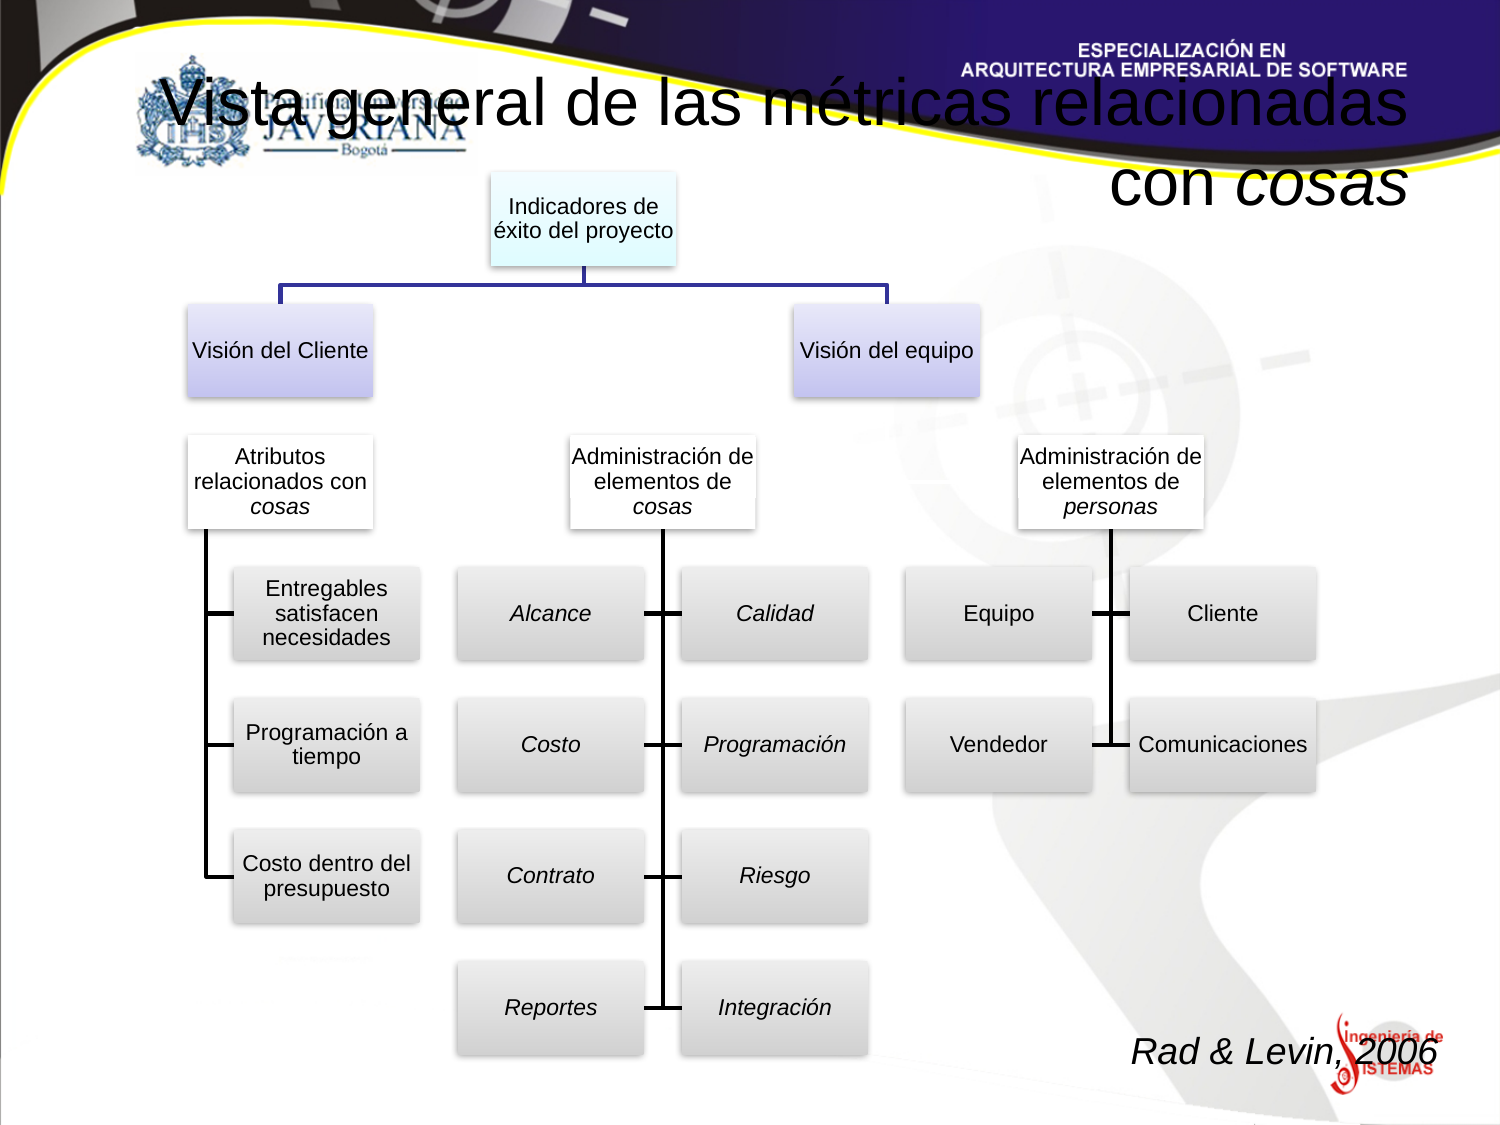

# Vista general de las métricas relacionadas con cosas
Indicadores de éxito del proyecto
Visión del Cliente
Atributos relacionados con cosas
Entregables satisfacen necesidades
Programación a tiempo
Costo dentro del presupuesto
Visión del equipo
Administración de elementos de cosas
Alcance
Calidad
Costo
Programación
Contrato
Riesgo
Reportes
Integración
Administración de elementos de personas
Equipo
Cliente
Vendedor
Comunicaciones
Rad & Levin, 2006